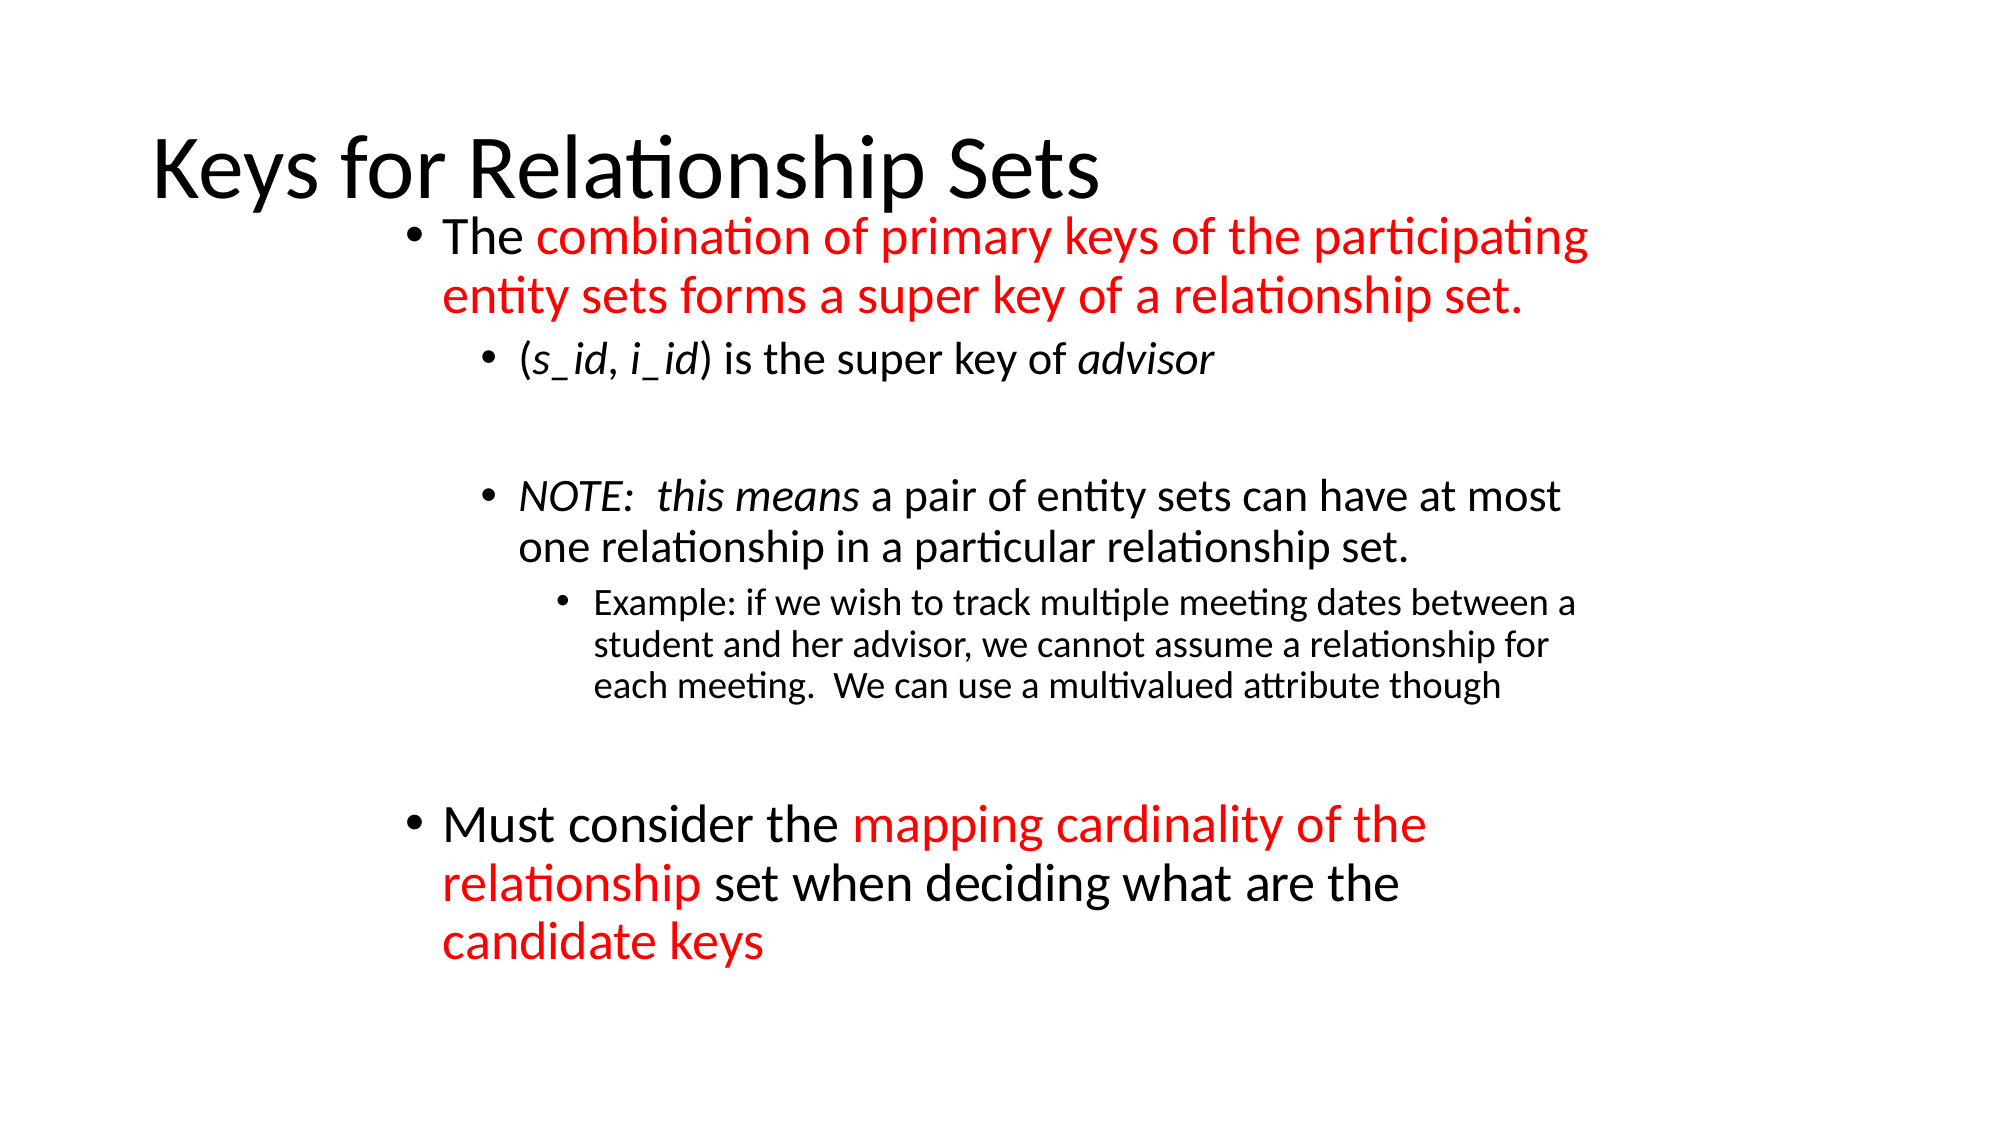

# Keys for Relationship Sets
The combination of primary keys of the participating entity sets forms a super key of a relationship set.
(s_id, i_id) is the super key of advisor

NOTE:  this means a pair of entity sets can have at most one relationship in a particular relationship set.
Example: if we wish to track multiple meeting dates between a student and her advisor, we cannot assume a relationship for each meeting.  We can use a multivalued attribute though

Must consider the mapping cardinality of the relationship set when deciding what are the candidate keys